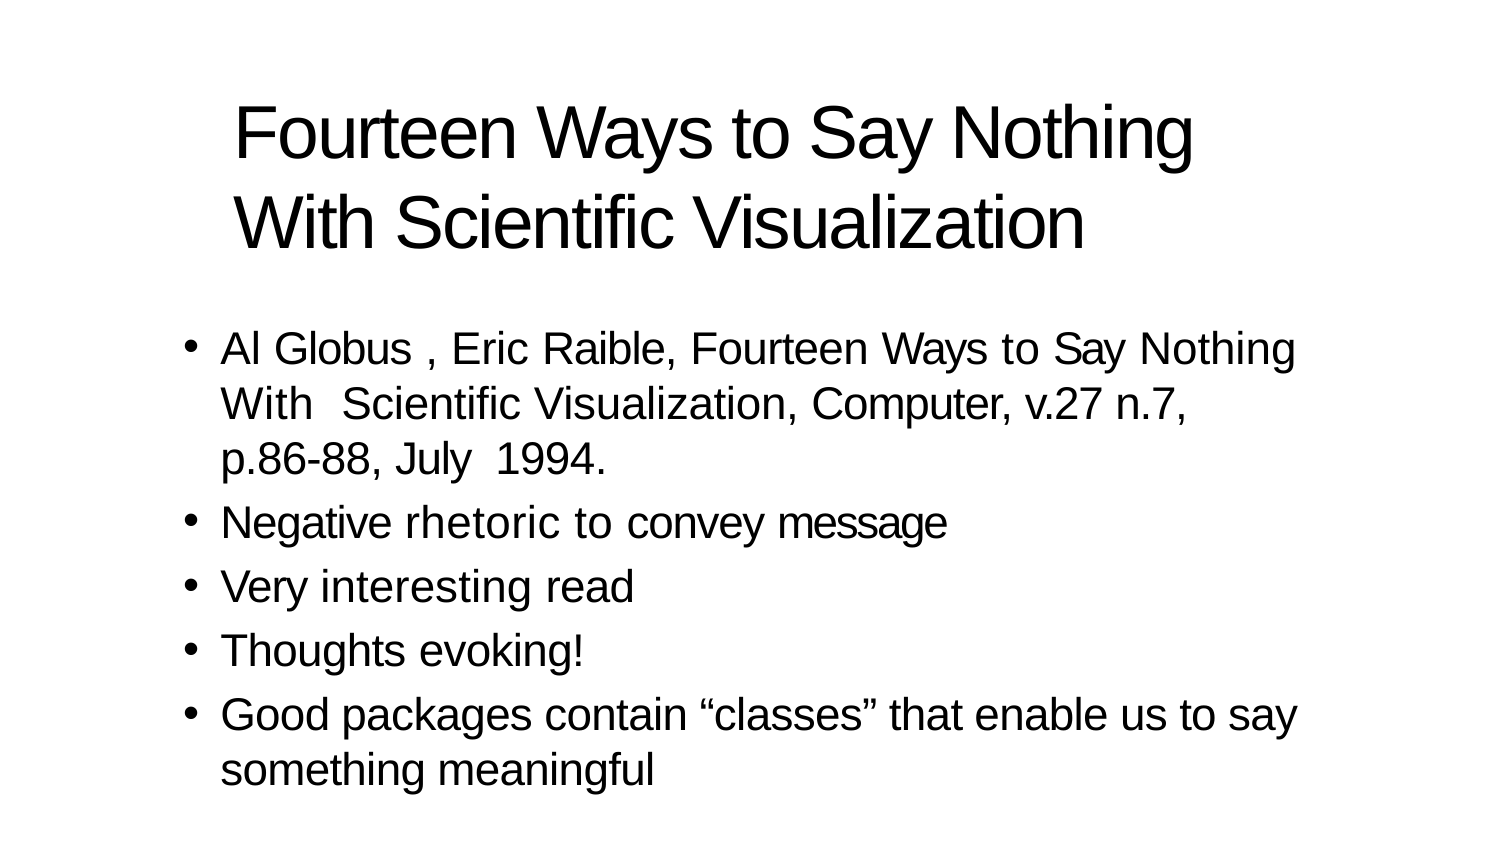

Fourteen Ways to Say Nothing With Scientific Visualization
Al Globus , Eric Raible, Fourteen Ways to Say Nothing With  Scientific Visualization, Computer, v.27 n.7, p.86‐88, July  1994.
Negative rhetoric to convey message
Very interesting read
Thoughts evoking!
Good packages contain “classes” that enable us to say something meaningful